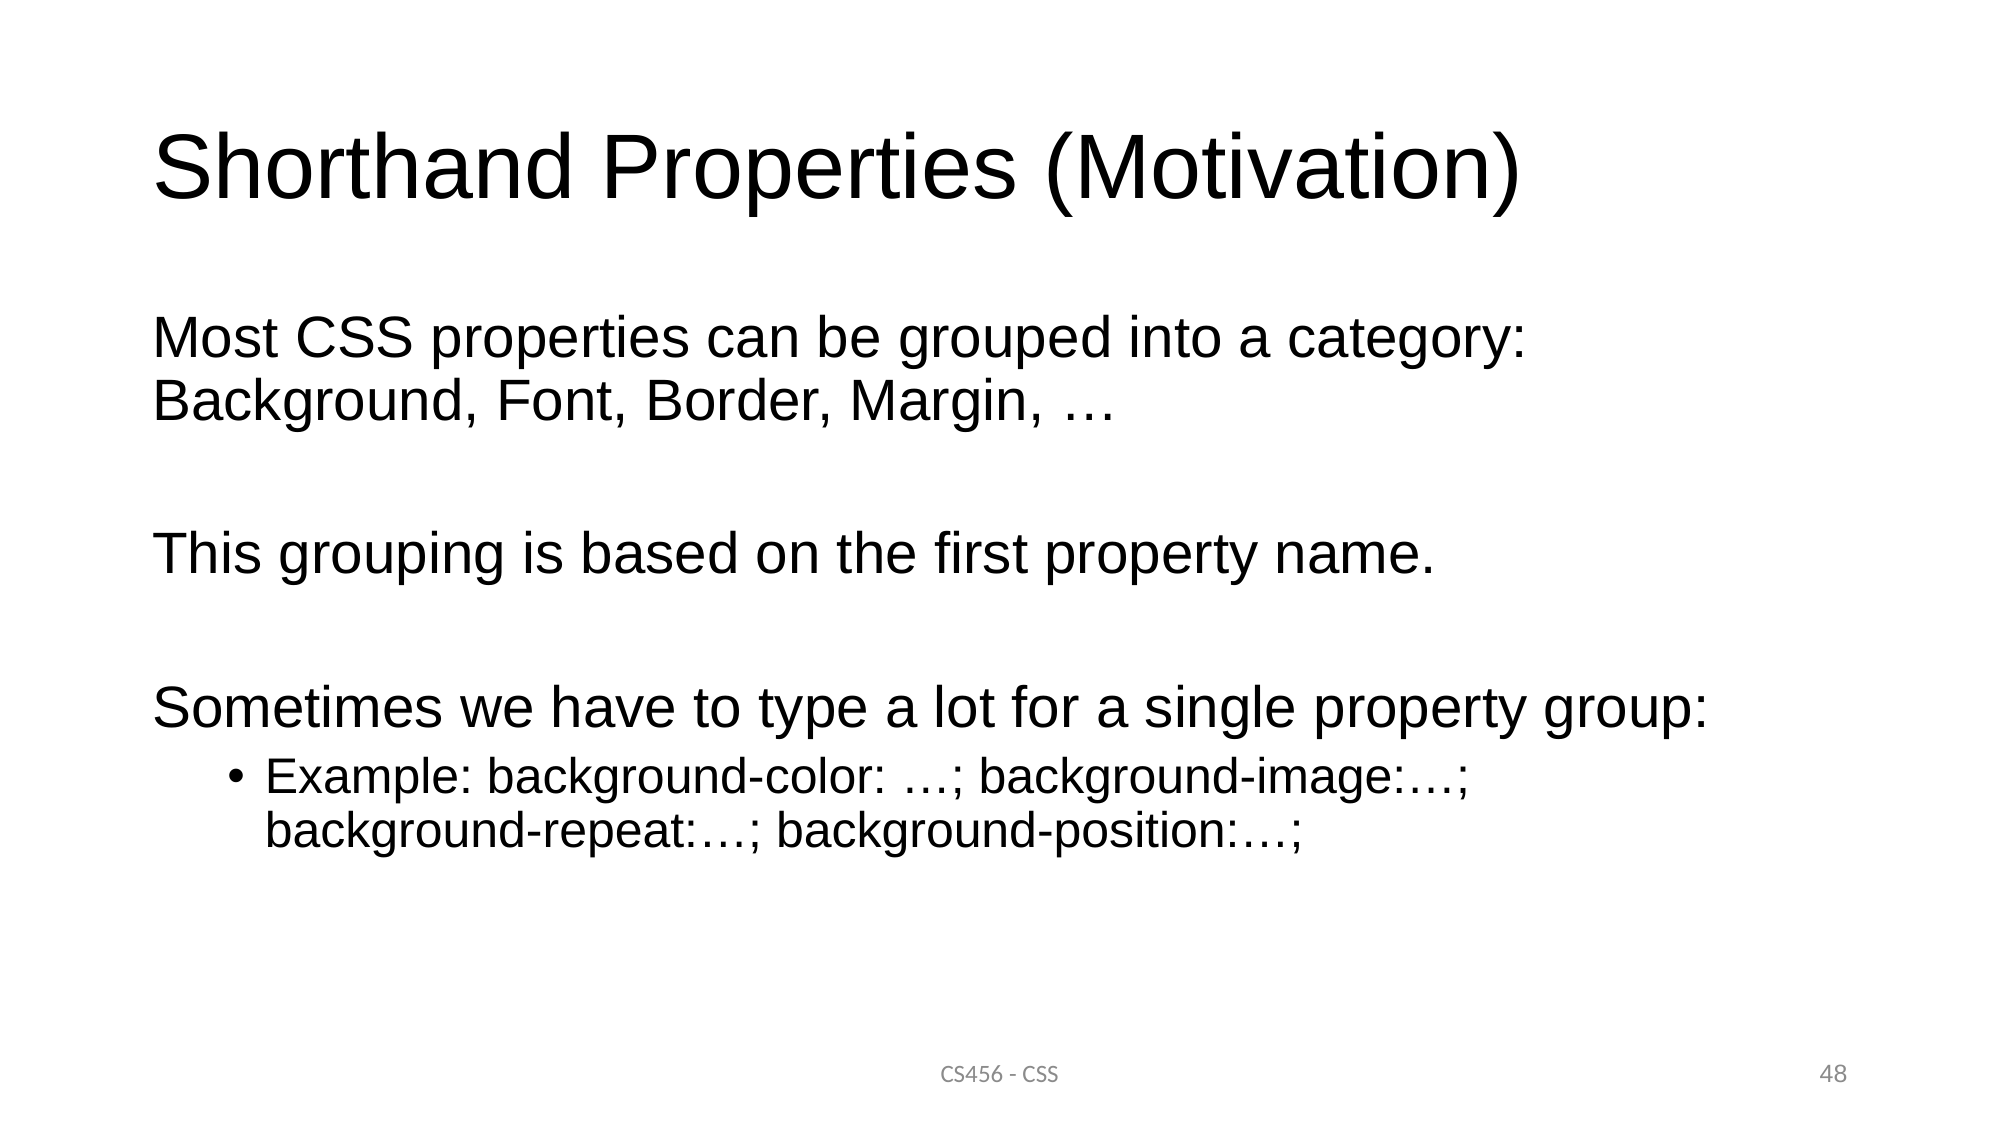

# Shorthand Properties (Motivation)
Most CSS properties can be grouped into a category: Background, Font, Border, Margin, …

This grouping is based on the first property name.

Sometimes we have to type a lot for a single property group:
Example: background-color: …; background-image:…;
background-repeat:…; background-position:…;
CS456 - CSS
48